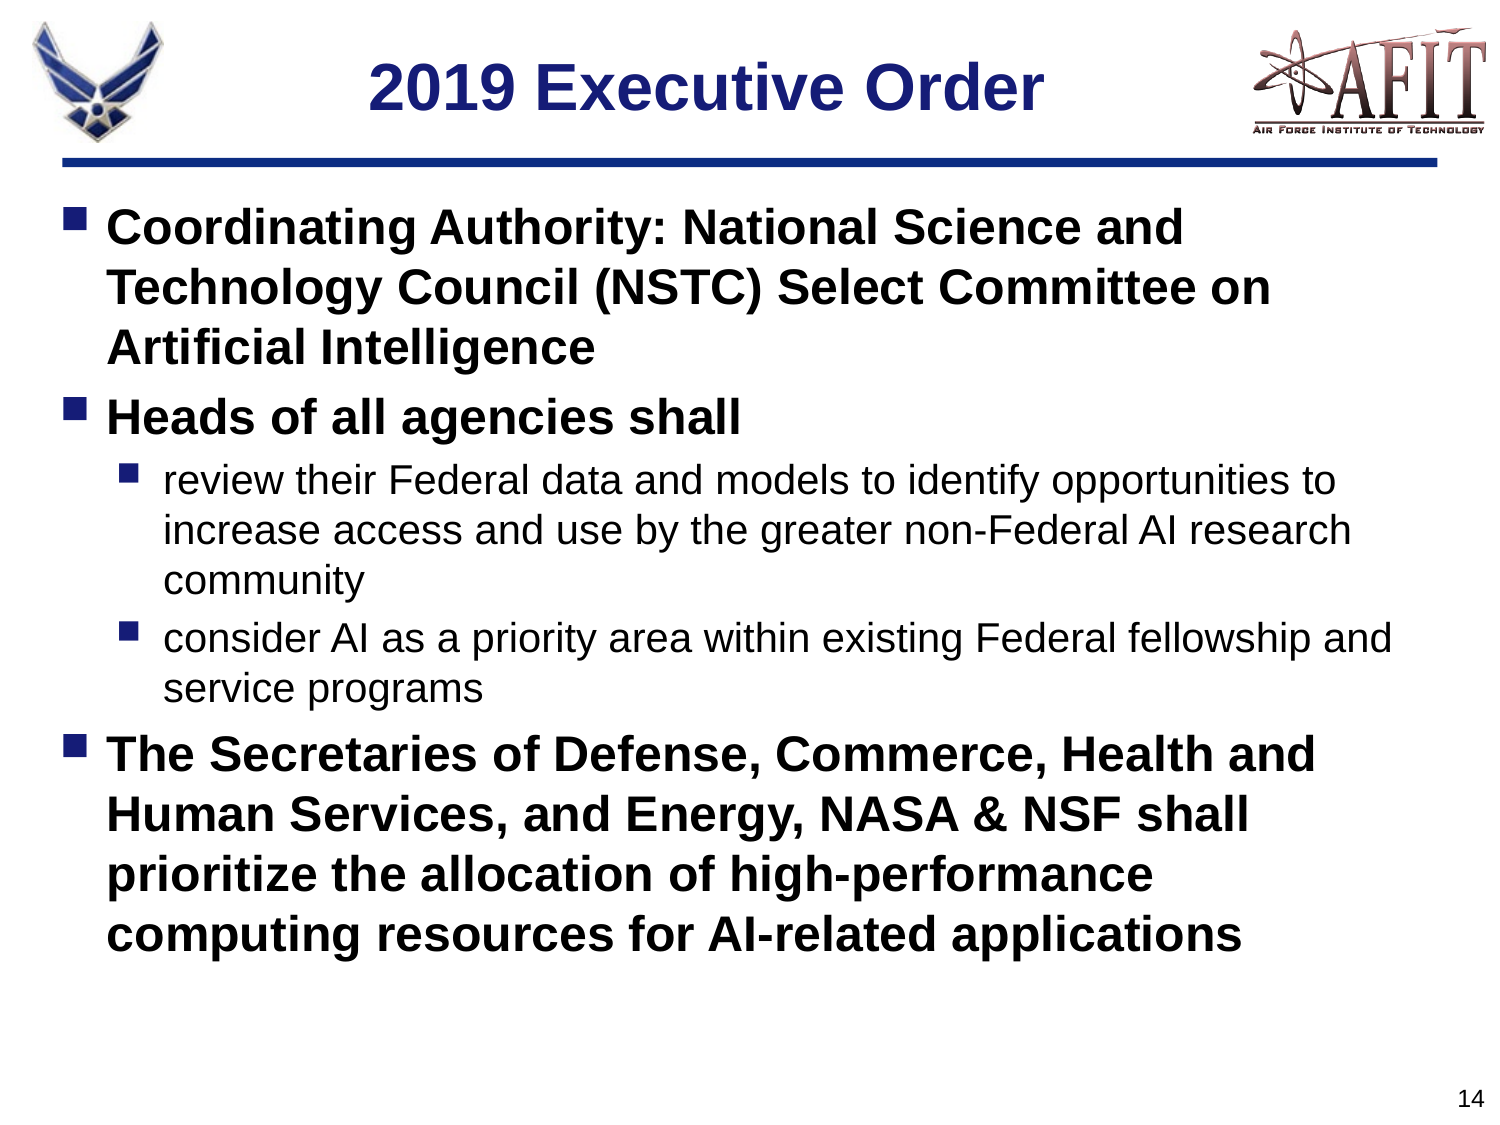

# 2019 Executive Order
Coordinating Authority: National Science and Technology Council (NSTC) Select Committee on Artificial Intelligence
Heads of all agencies shall
review their Federal data and models to identify opportunities to increase access and use by the greater non-Federal AI research community
consider AI as a priority area within existing Federal fellowship and service programs
The Secretaries of Defense, Commerce, Health and Human Services, and Energy, NASA & NSF shall prioritize the allocation of high-performance computing resources for AI-related applications